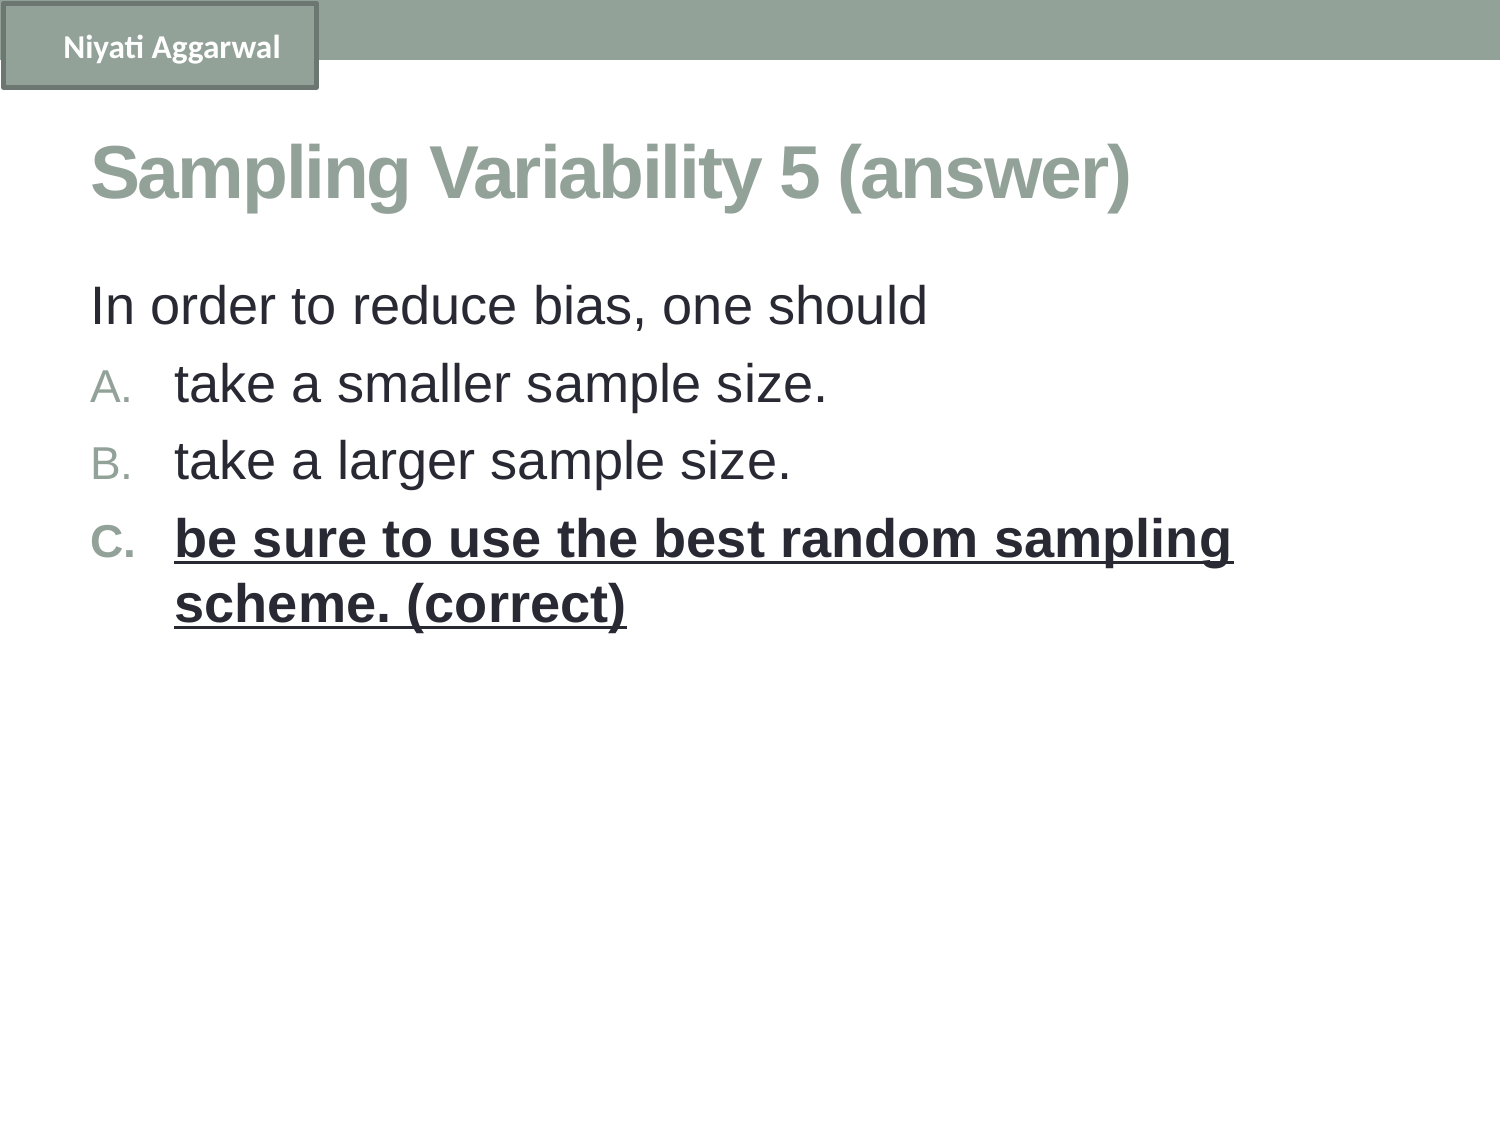

Niyati Aggarwal
# Sampling Variability 5 (answer)
In order to reduce bias, one should
take a smaller sample size.
take a larger sample size.
be sure to use the best random sampling scheme. (correct)